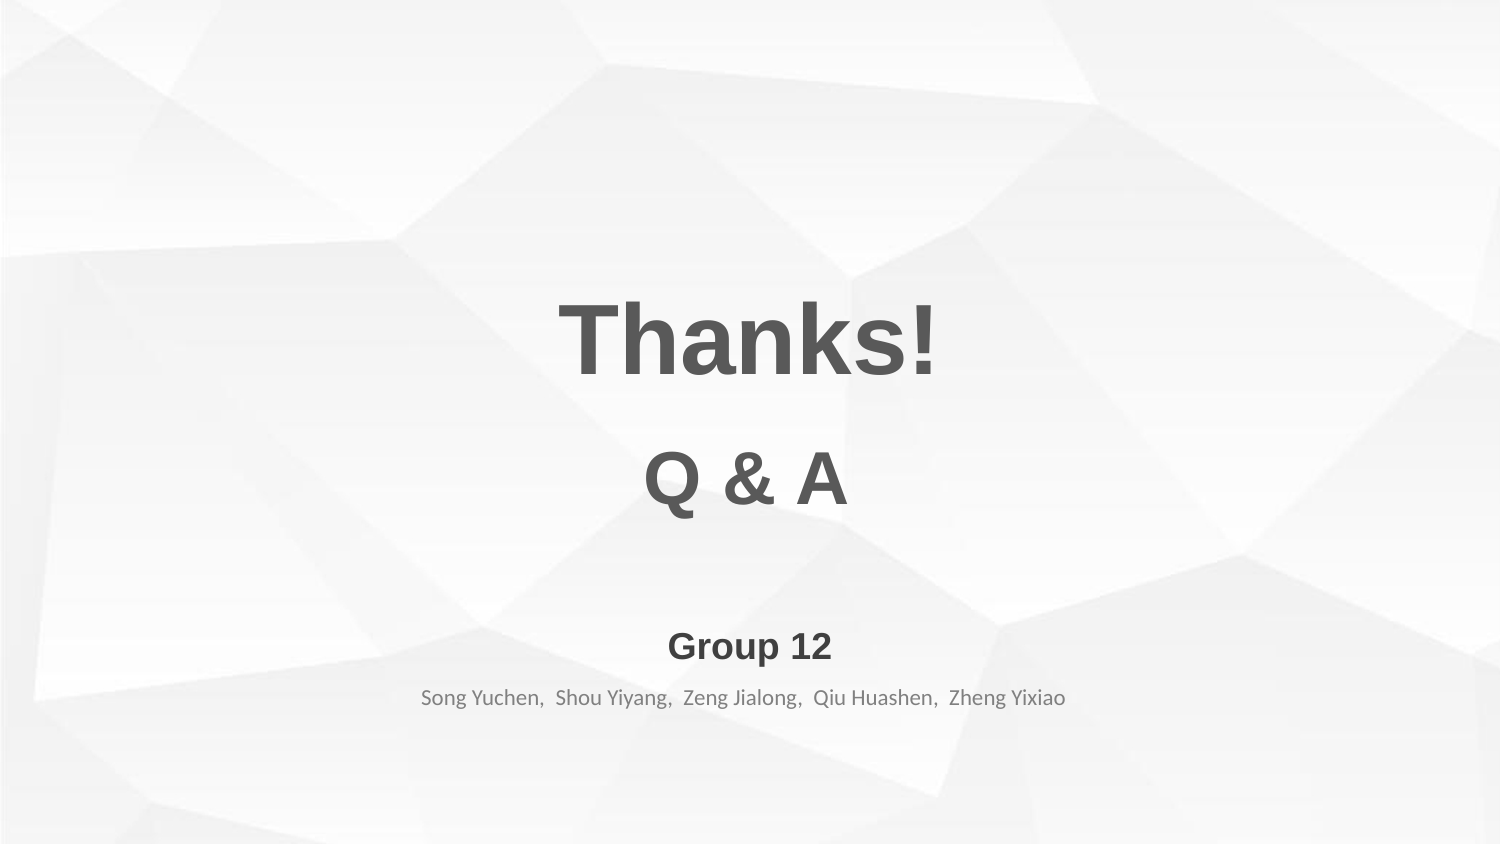

Thanks!
Q & A
Group 12
Song Yuchen,  Shou Yiyang,  Zeng Jialong,  Qiu Huashen,  Zheng Yixiao